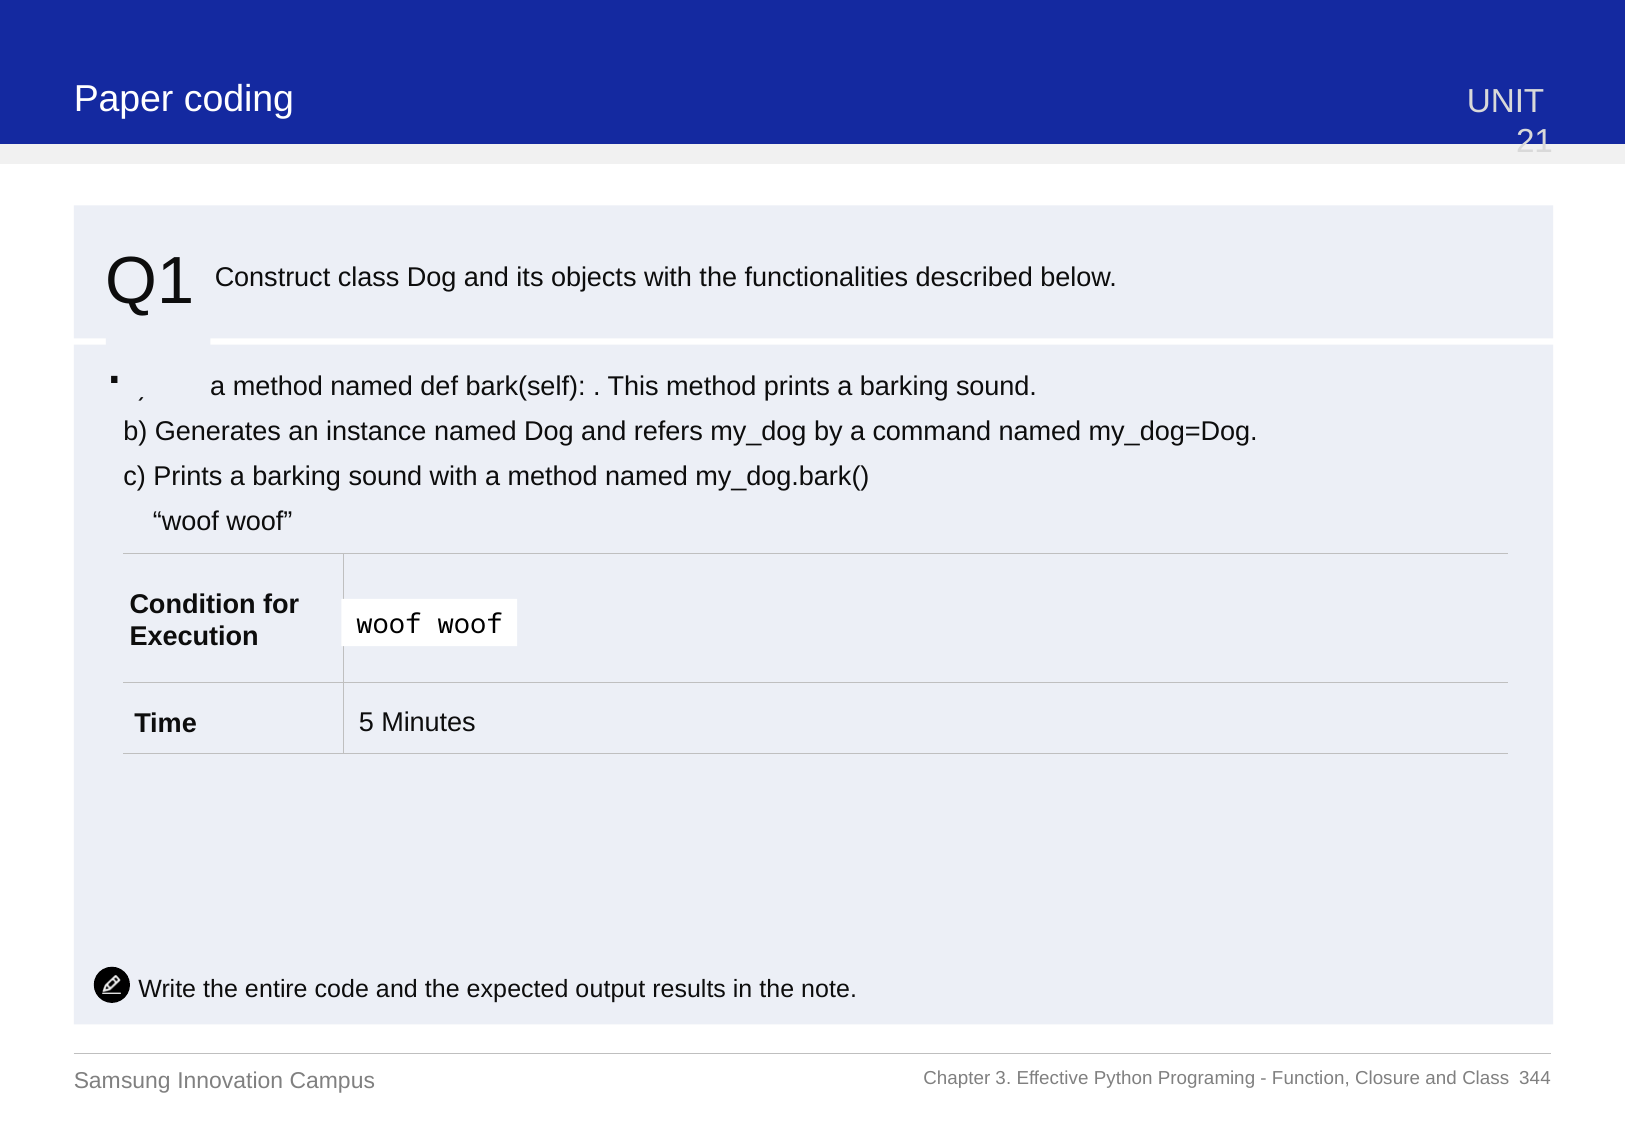

Paper coding
UNIT  21
Q1.
Construct class Dog and its objects with the functionalities described below.
a) Has a method named def bark(self): . This method prints a barking sound.
b) Generates an instance named Dog and refers my_dog by a command named my_dog=Dog.
c) Prints a barking sound with a method named my_dog.bark()
“woof woof”
Condition for
Execution
5 Minutes
Time
woof woof